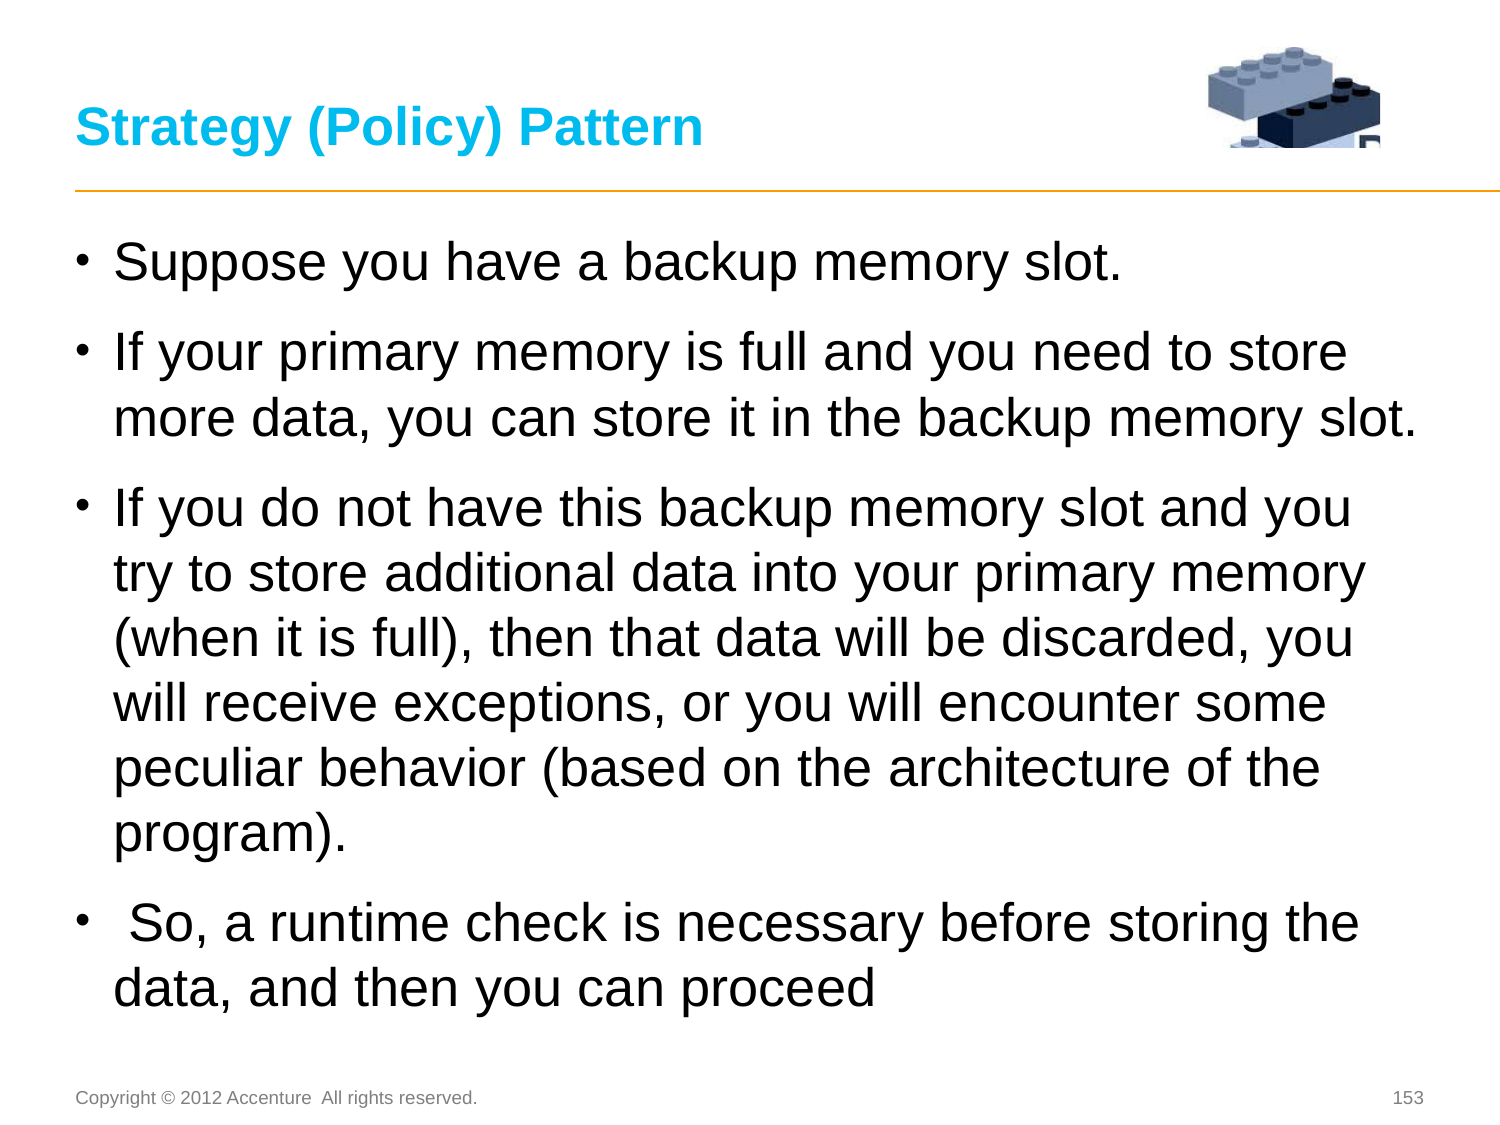

# Strategy (Policy) Pattern
Suppose you have a backup memory slot.
If your primary memory is full and you need to store more data, you can store it in the backup memory slot.
If you do not have this backup memory slot and you try to store additional data into your primary memory (when it is full), then that data will be discarded, you will receive exceptions, or you will encounter some peculiar behavior (based on the architecture of the program).
 So, a runtime check is necessary before storing the data, and then you can proceed